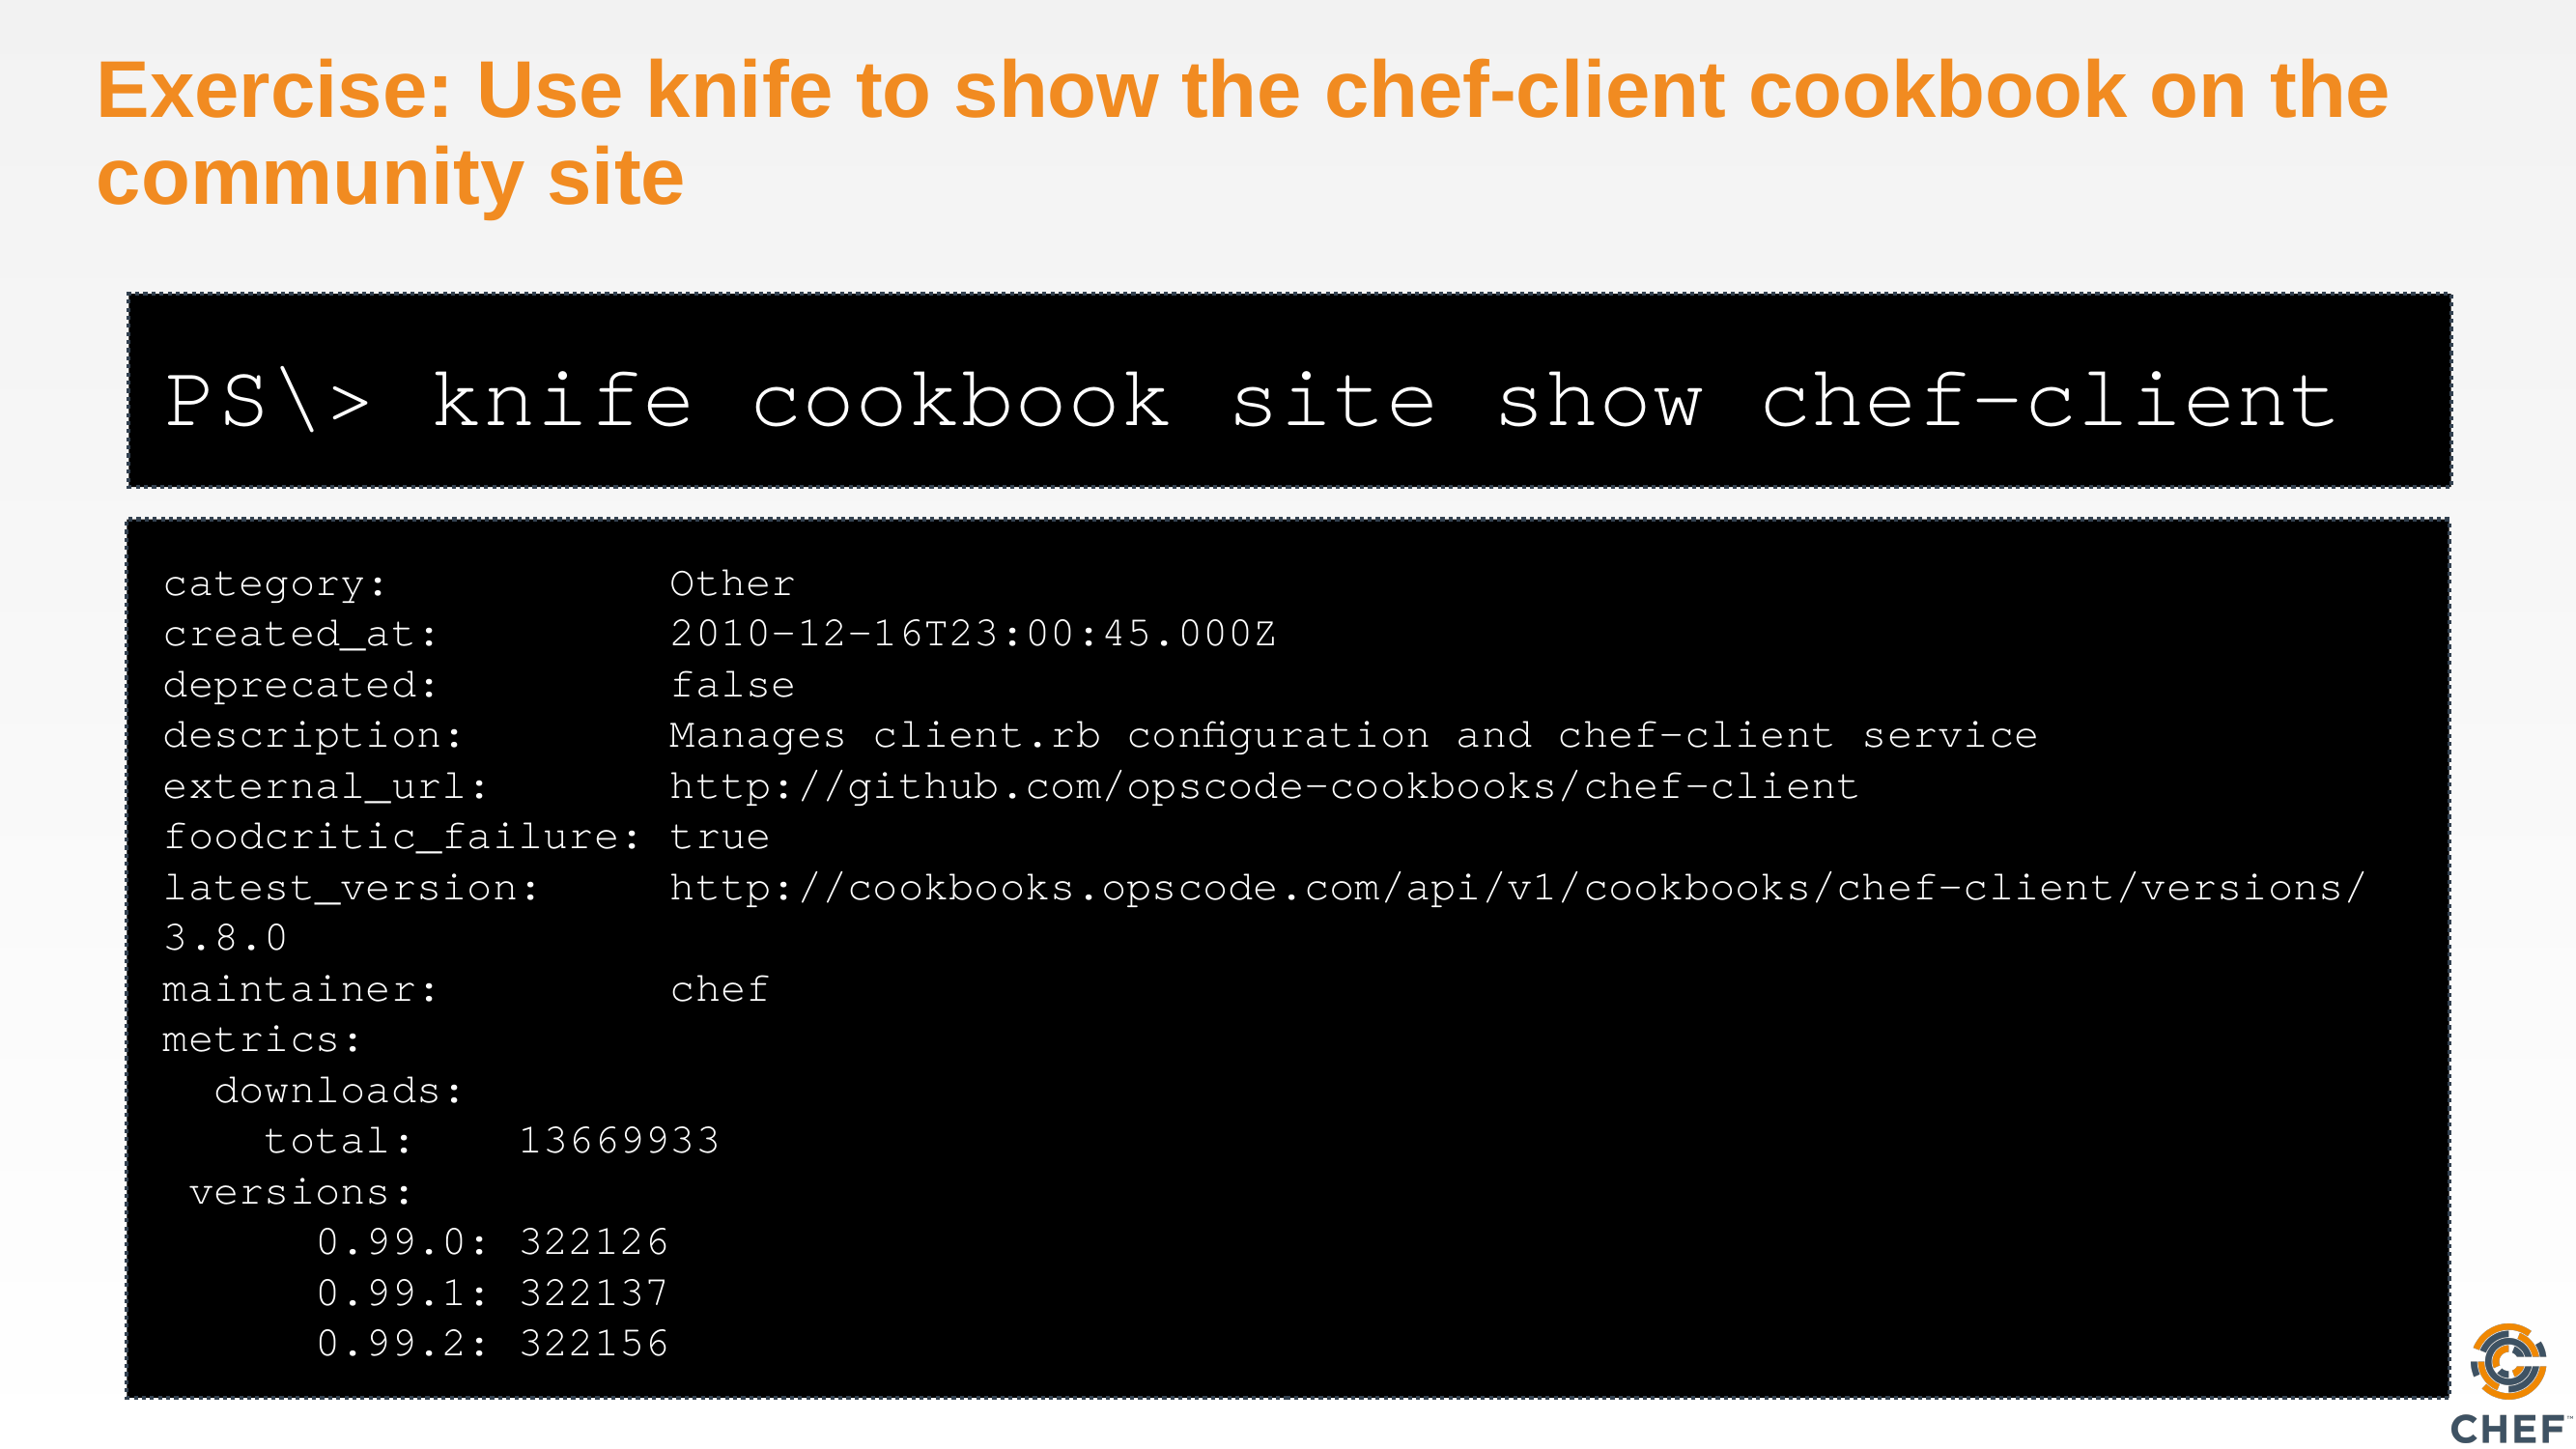

# Exercise: Use knife to show the chef-client cookbook on the community site
PS\> knife cookbook site show chef-client
category:           Other
created_at:         2010-12-16T23:00:45.000Z
deprecated:         false
description:        Manages client.rb configuration and chef-client service
external_url:       http://github.com/opscode-cookbooks/chef-client
foodcritic_failure: true
latest_version:     http://cookbooks.opscode.com/api/v1/cookbooks/chef-client/versions/3.8.0
maintainer:         chef
metrics:
  downloads:
    total:    13669933
 versions:
      0.99.0: 322126
      0.99.1: 322137
      0.99.2: 322156